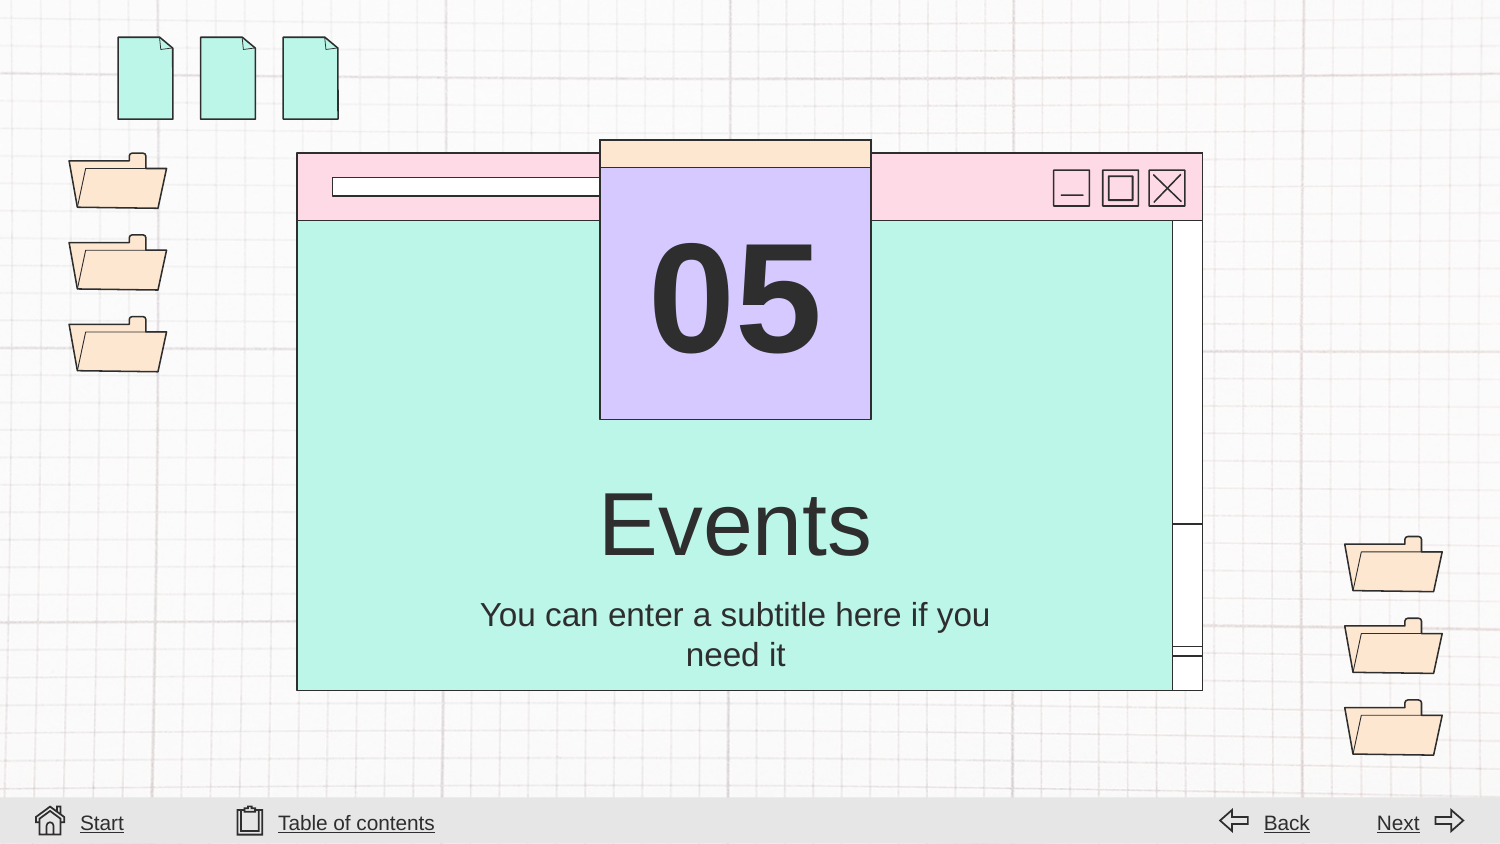

05

# Events

You can enter a subtitle here if you need it

Start
Table of contents
Back
Next